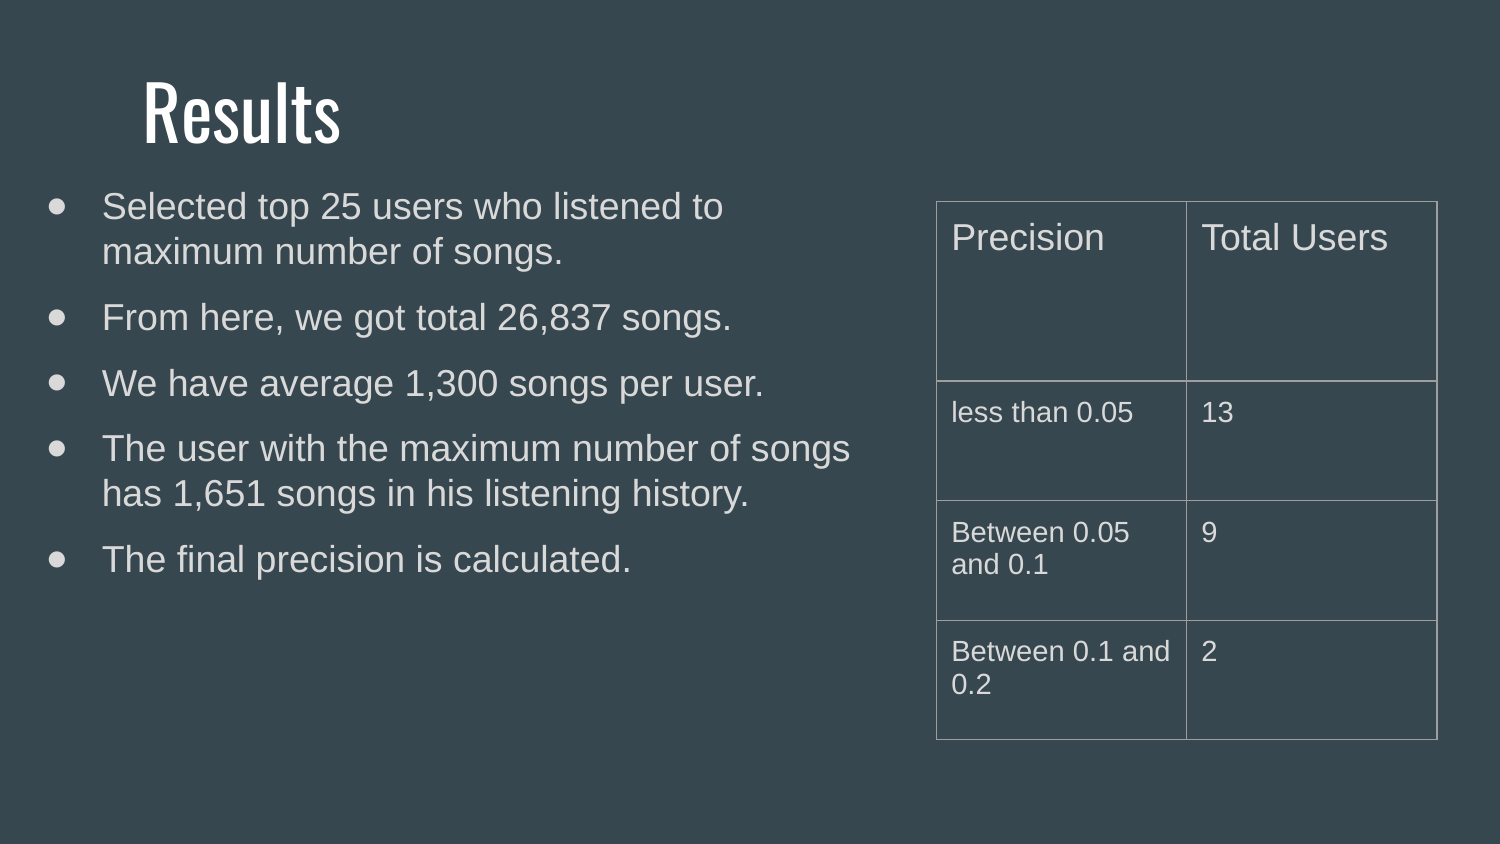

# Results
Selected top 25 users who listened to maximum number of songs.
From here, we got total 26,837 songs.
We have average 1,300 songs per user.
The user with the maximum number of songs has 1,651 songs in his listening history.
The final precision is calculated.

| Precision | Total Users |
| --- | --- |
| less than 0.05 | 13 |
| Between 0.05 and 0.1 | 9 |
| Between 0.1 and 0.2 | 2 |